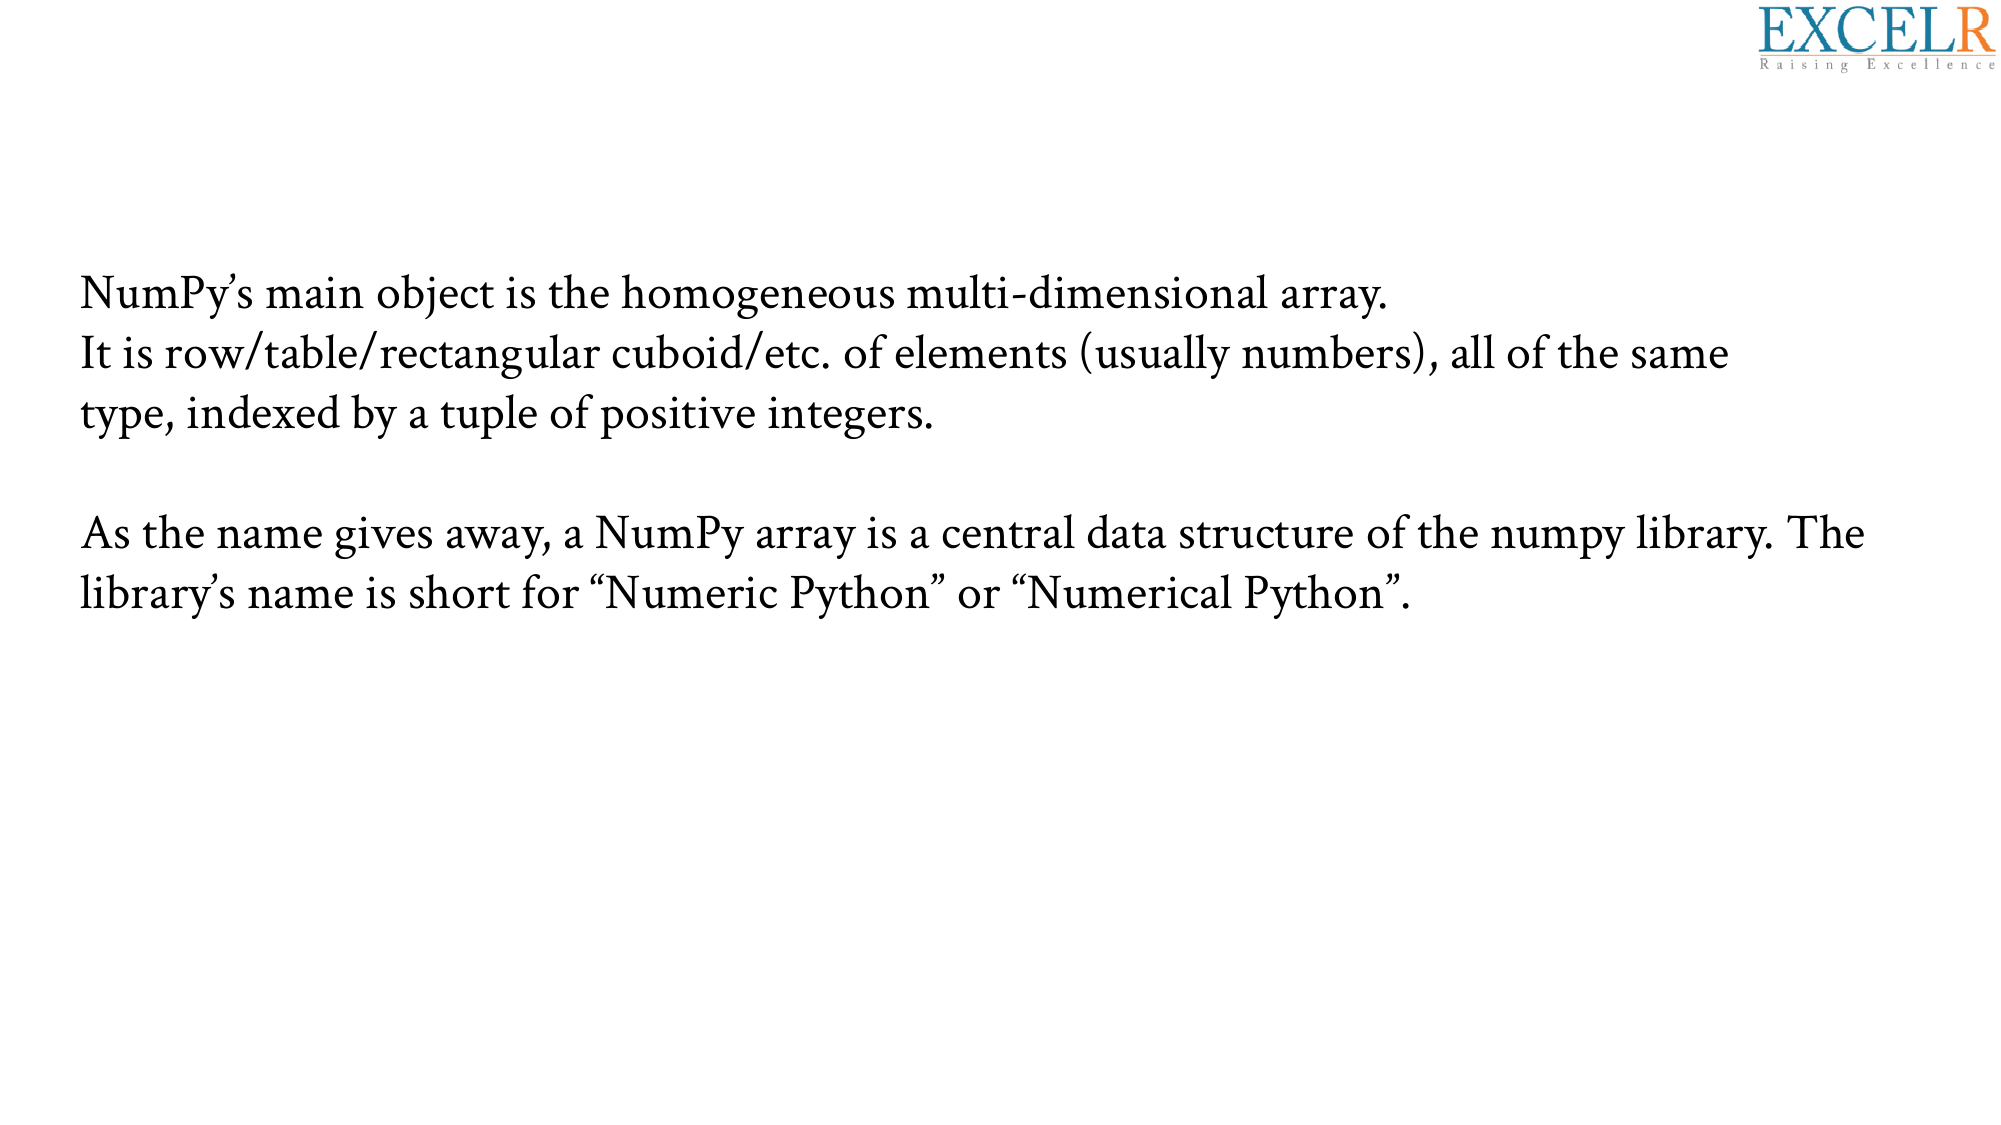

NumPy’s main object is the homogeneous multi-dimensional array.
It is row/table/rectangular cuboid/etc. of elements (usually numbers), all of the same type, indexed by a tuple of positive integers.

As the name gives away, a NumPy array is a central data structure of the numpy library. The library’s name is short for “Numeric Python” or “Numerical Python”.